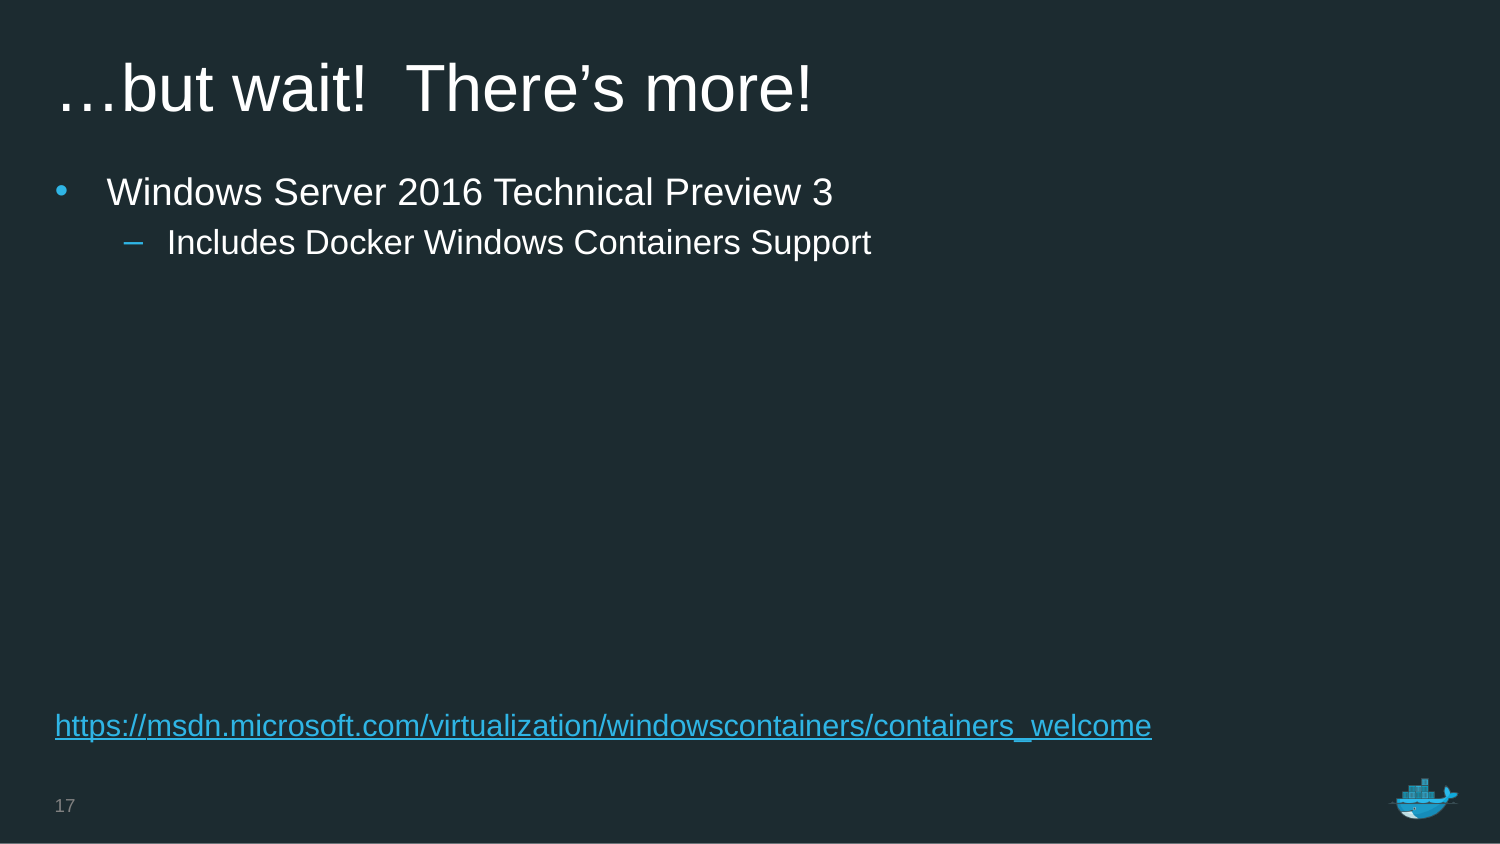

# …but wait!  There’s more!
Windows Server 2016 Technical Preview 3
Includes Docker Windows Containers Support

https://msdn.microsoft.com/virtualization/windowscontainers/containers_welcome
17